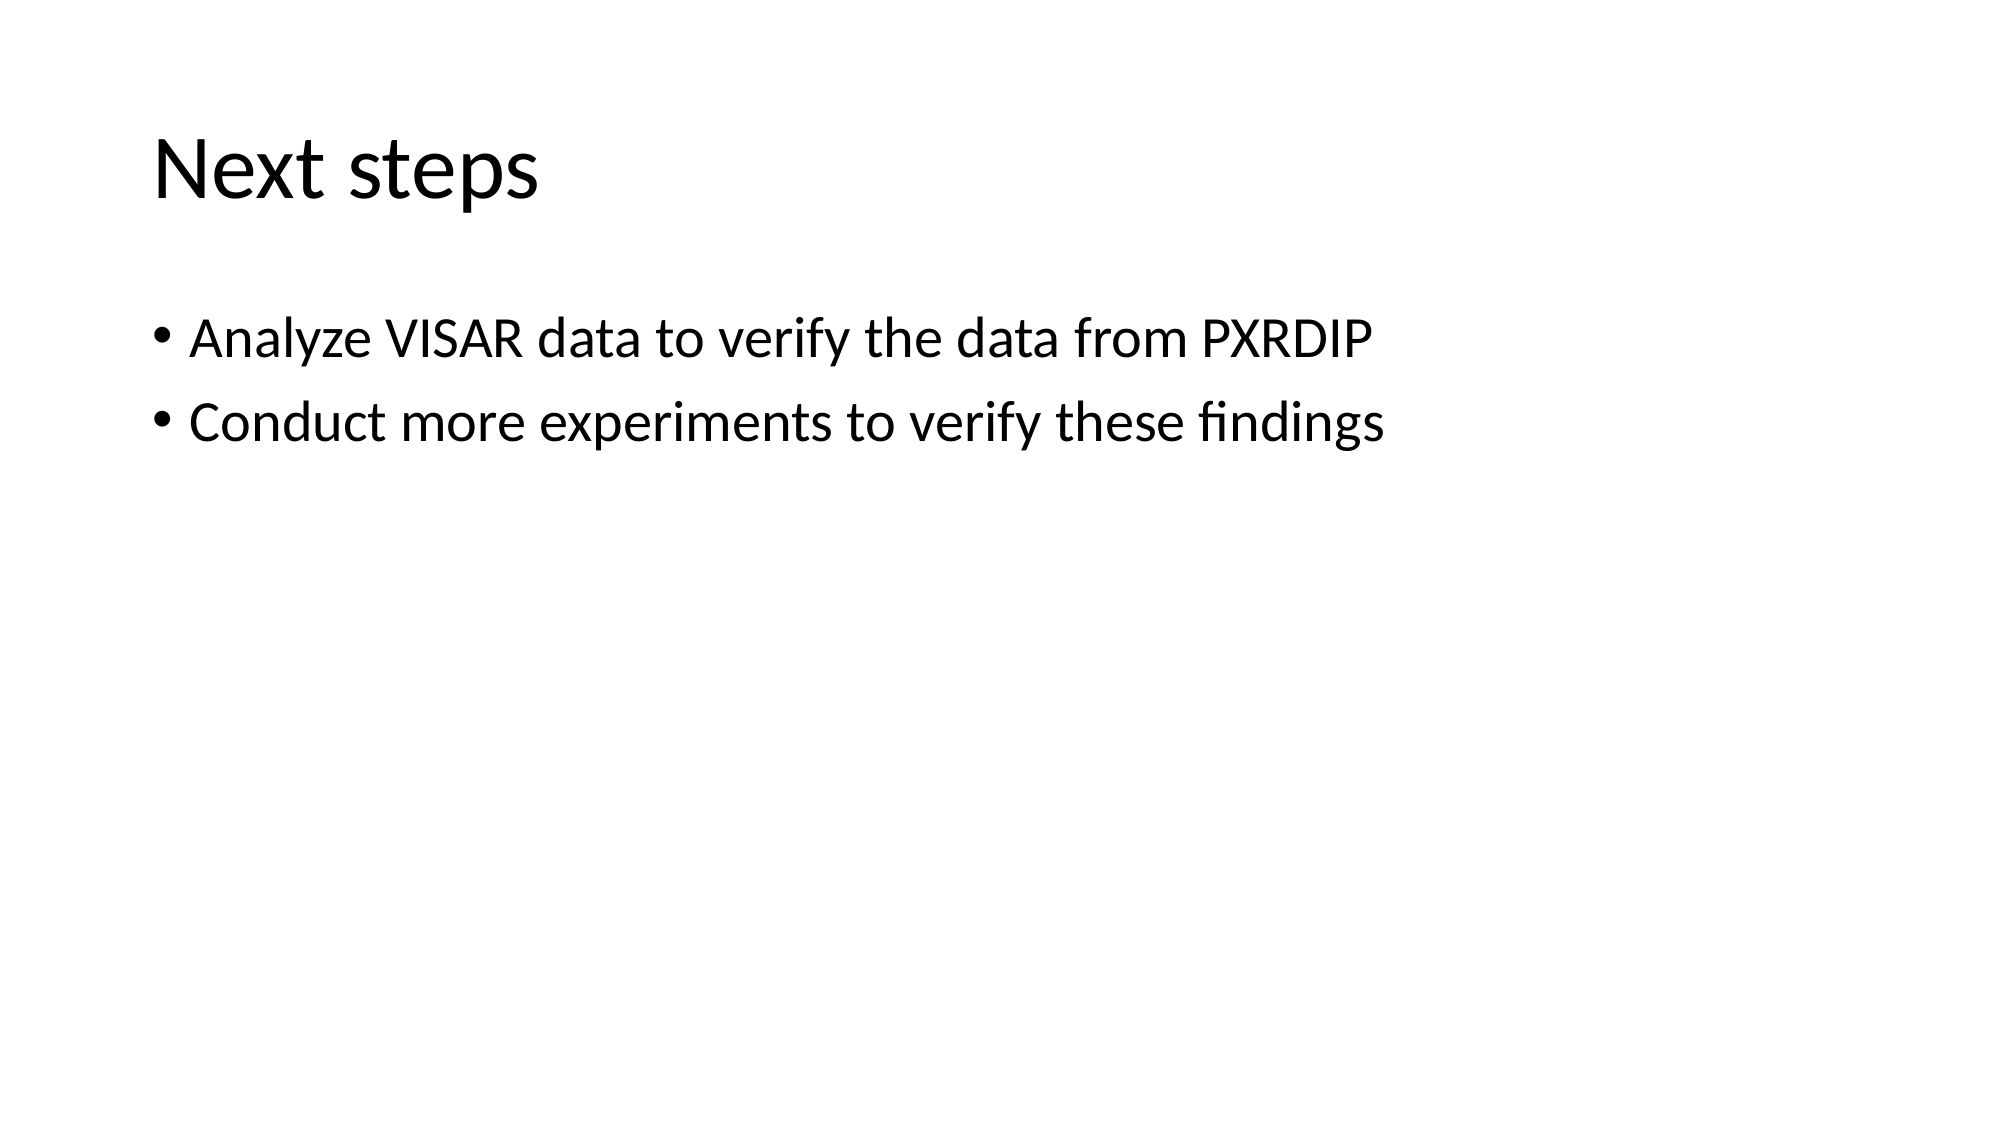

# Next steps
Analyze VISAR data to verify the data from PXRDIP
Conduct more experiments to verify these findings